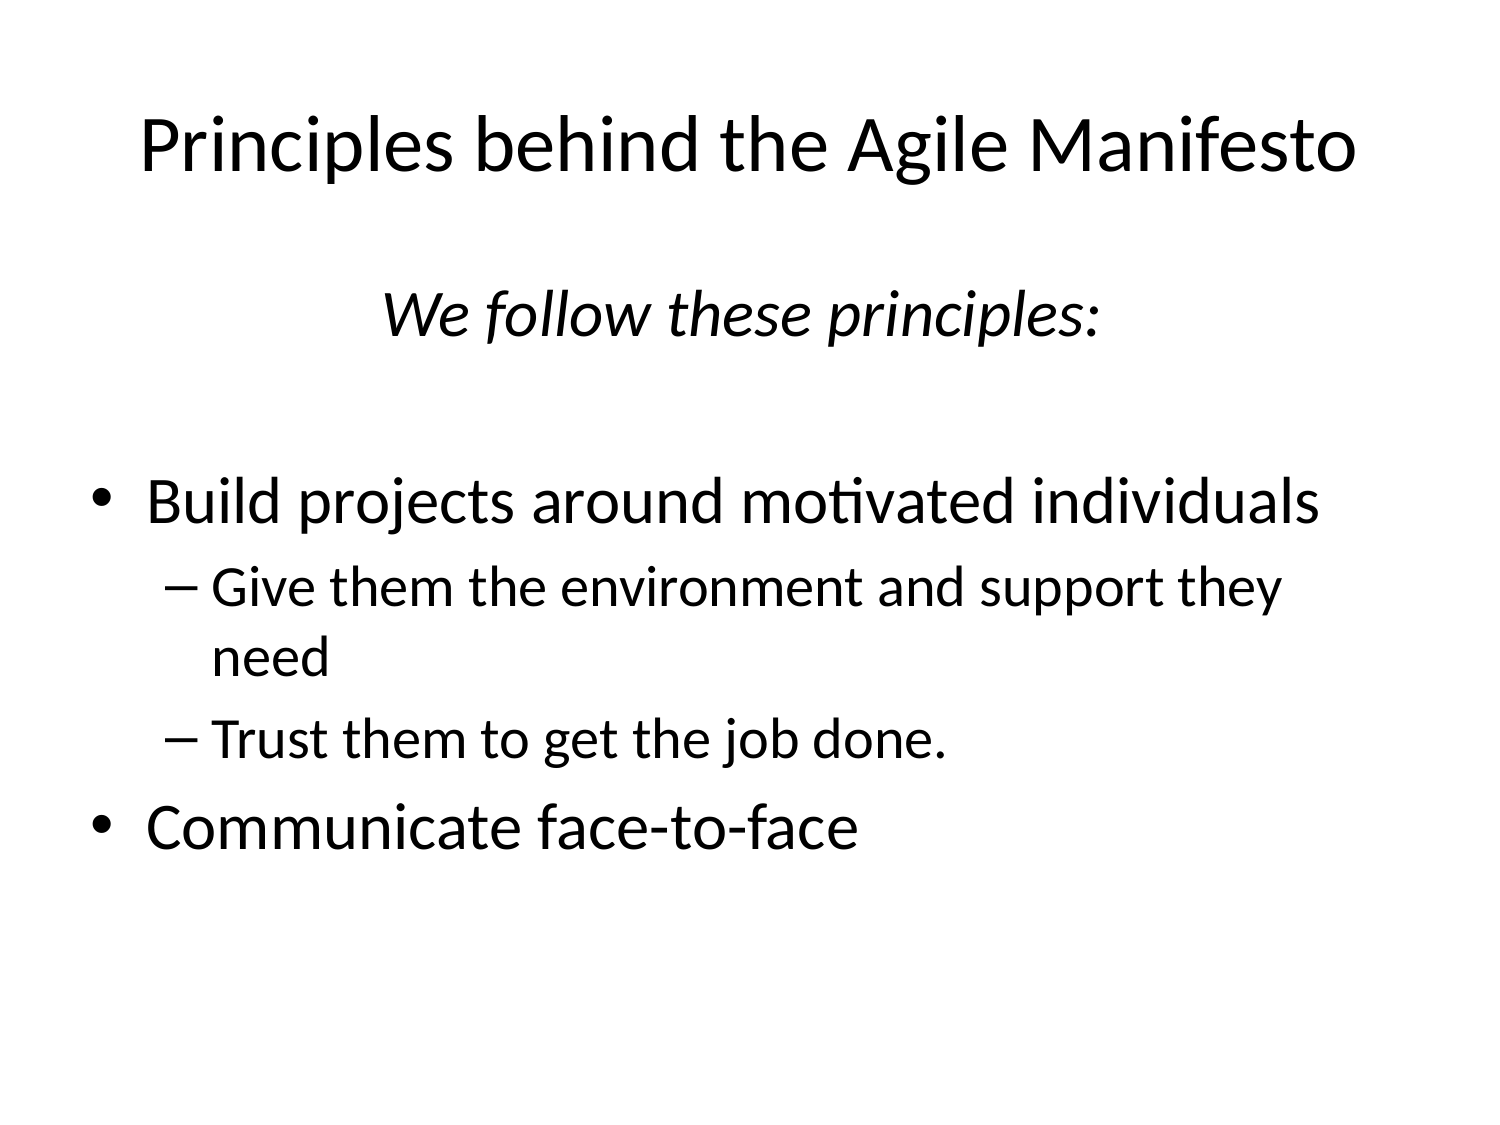

# Principles behind the Agile Manifesto
We follow these principles:

Build projects around motivated individuals
Give them the environment and support they need
Trust them to get the job done.
Communicate face-to-face